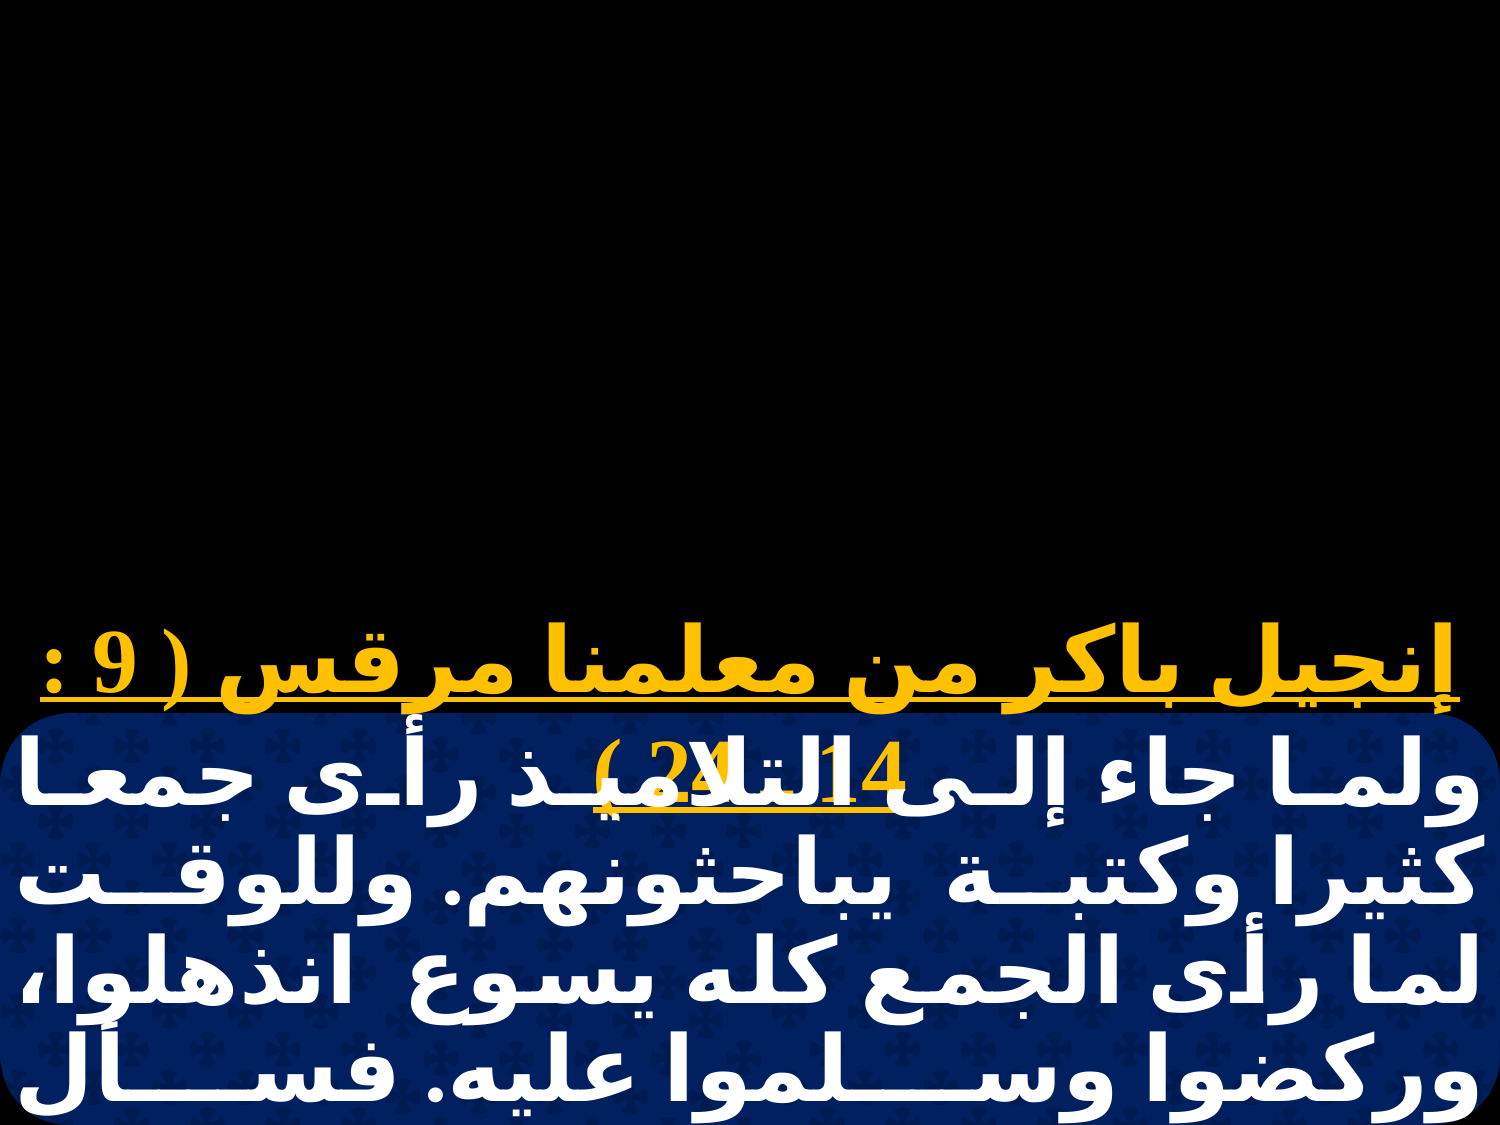

إنجيل باكر من معلمنا مرقس ( 9 : 14 ـ 24 )
ولما جاء إلى التلاميذ رأى جمعا كثيرا وكتبة  يباحثونهم. وللوقت لما رأى الجمع كله يسوع  انذهلوا، وركضوا وسلموا عليه. فسأل الكتبة: "  بماذا تباحثونهم؟ ". فأجابه واحد من الجمع وقال: